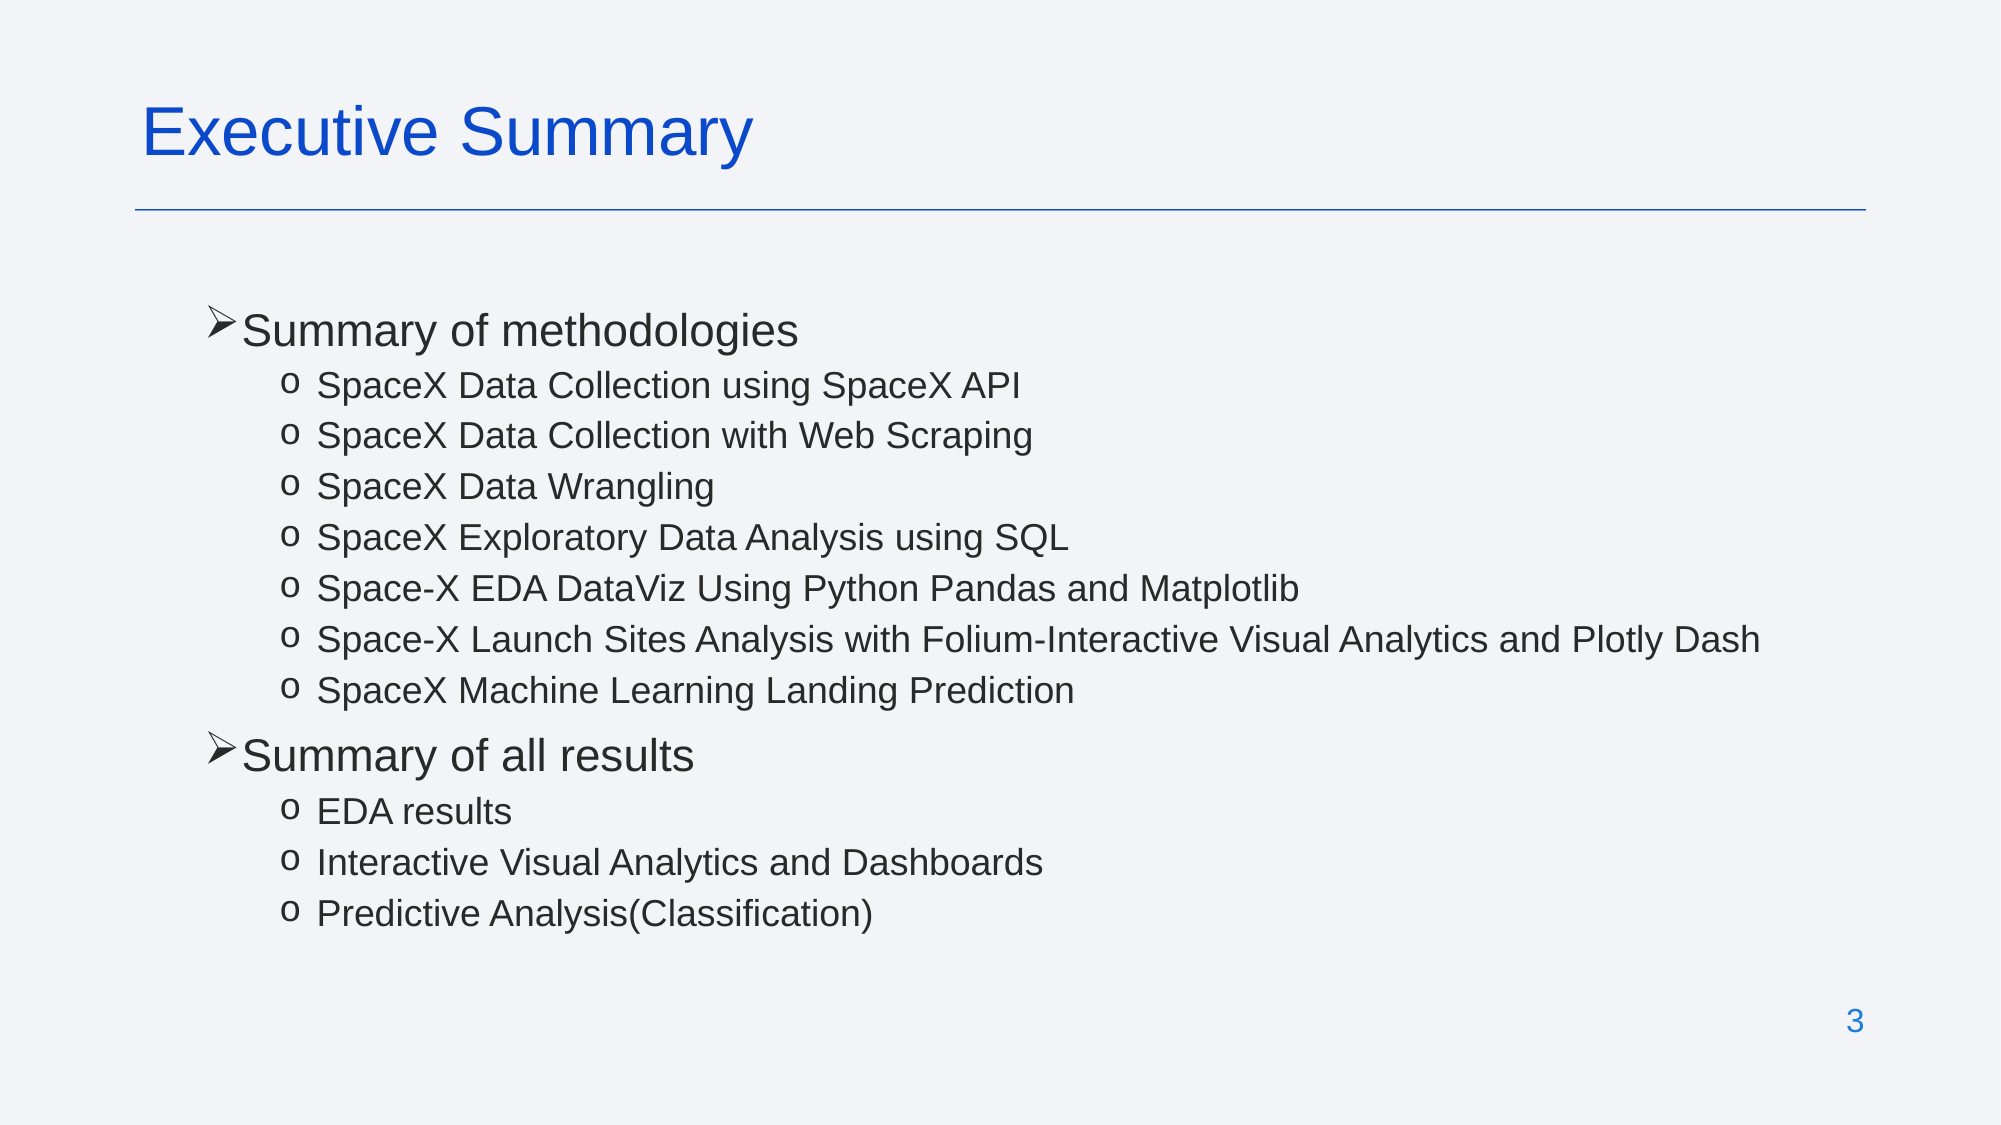

Executive Summary
Summary of methodologies
SpaceX Data Collection using SpaceX API
SpaceX Data Collection with Web Scraping
SpaceX Data Wrangling
SpaceX Exploratory Data Analysis using SQL
Space-X EDA DataViz Using Python Pandas and Matplotlib
Space-X Launch Sites Analysis with Folium-Interactive Visual Analytics and Plotly Dash
SpaceX Machine Learning Landing Prediction
Summary of all results
EDA results
Interactive Visual Analytics and Dashboards
Predictive Analysis(Classification)
3